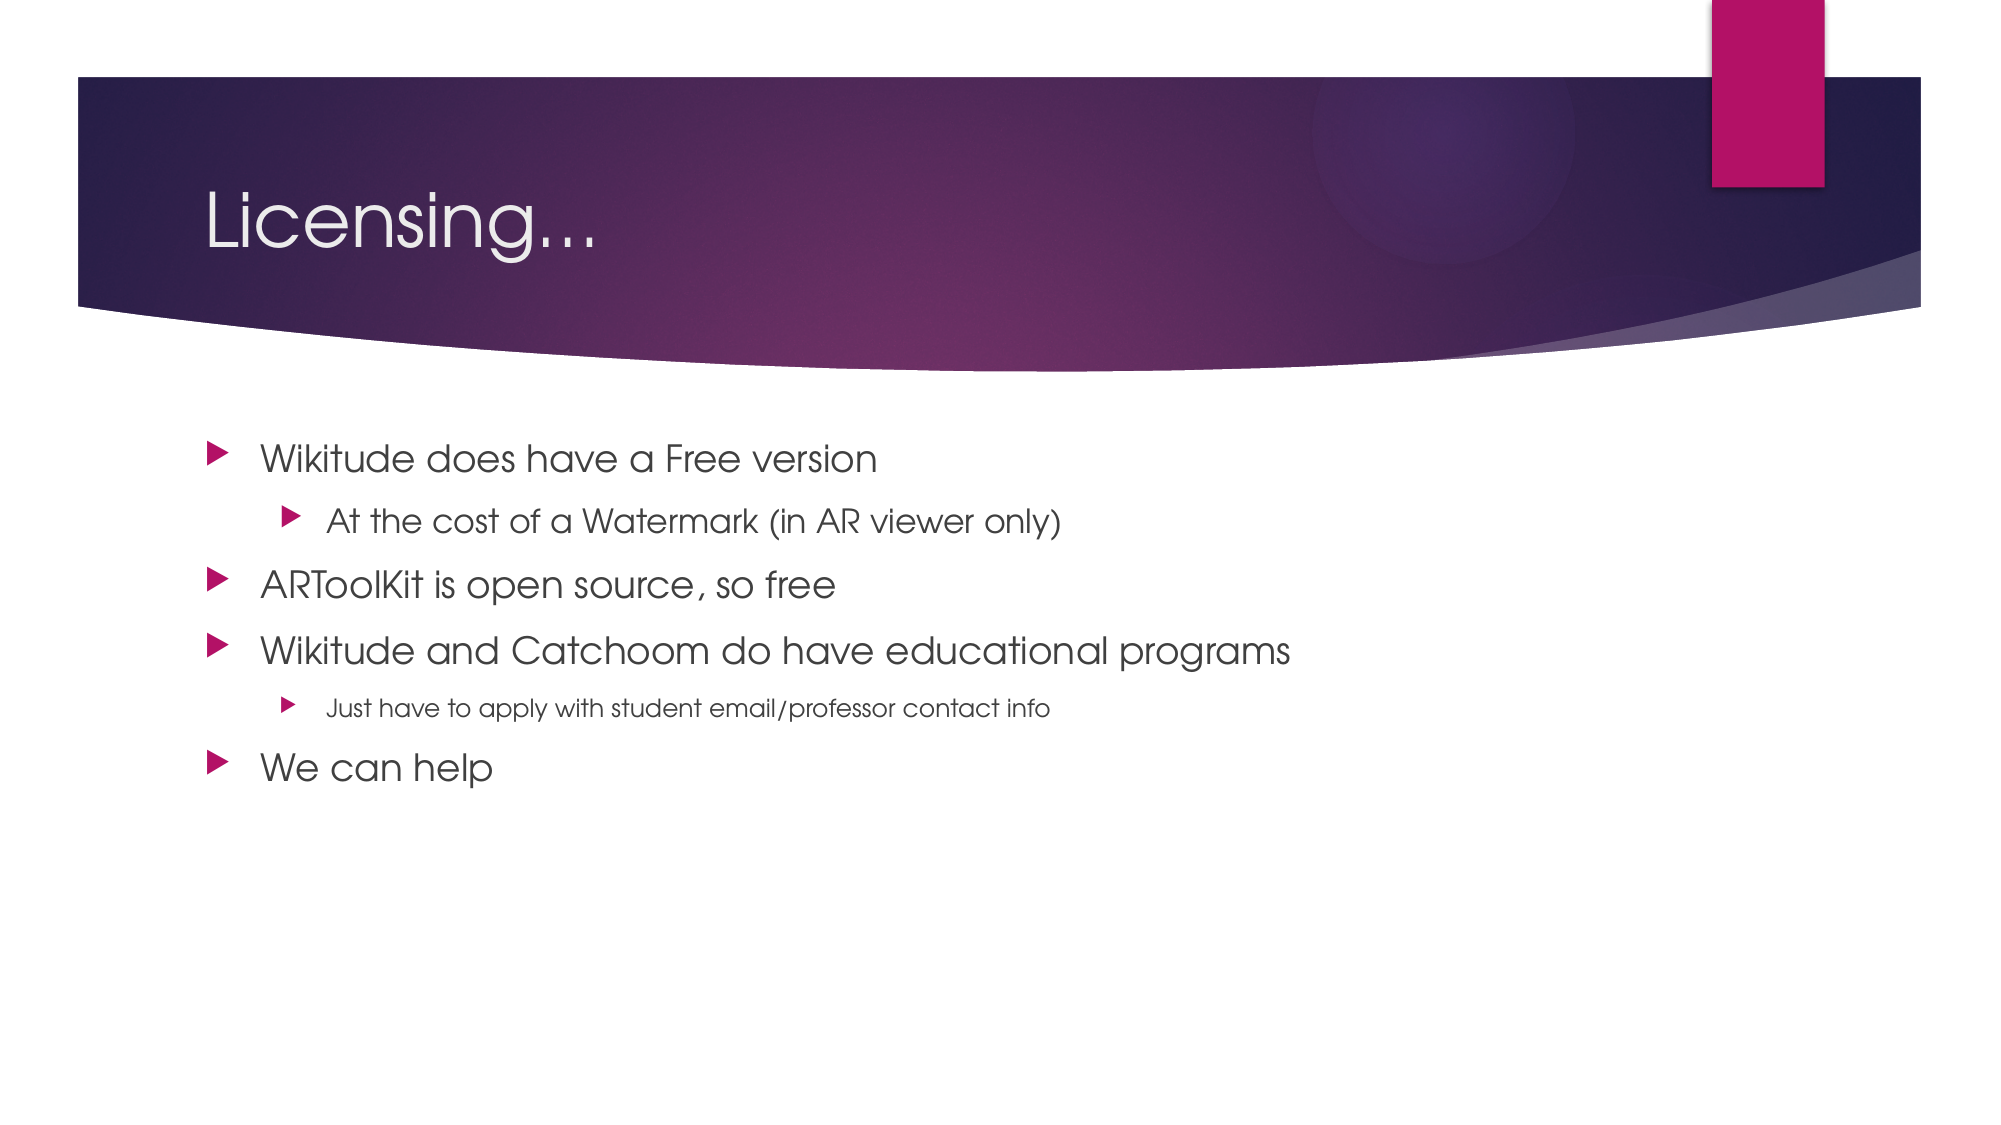

# Licensing…
Wikitude does have a Free version
At the cost of a Watermark (in AR viewer only)
ARToolKit is open source, so free
Wikitude and Catchoom do have educational programs
Just have to apply with student email/professor contact info
We can help